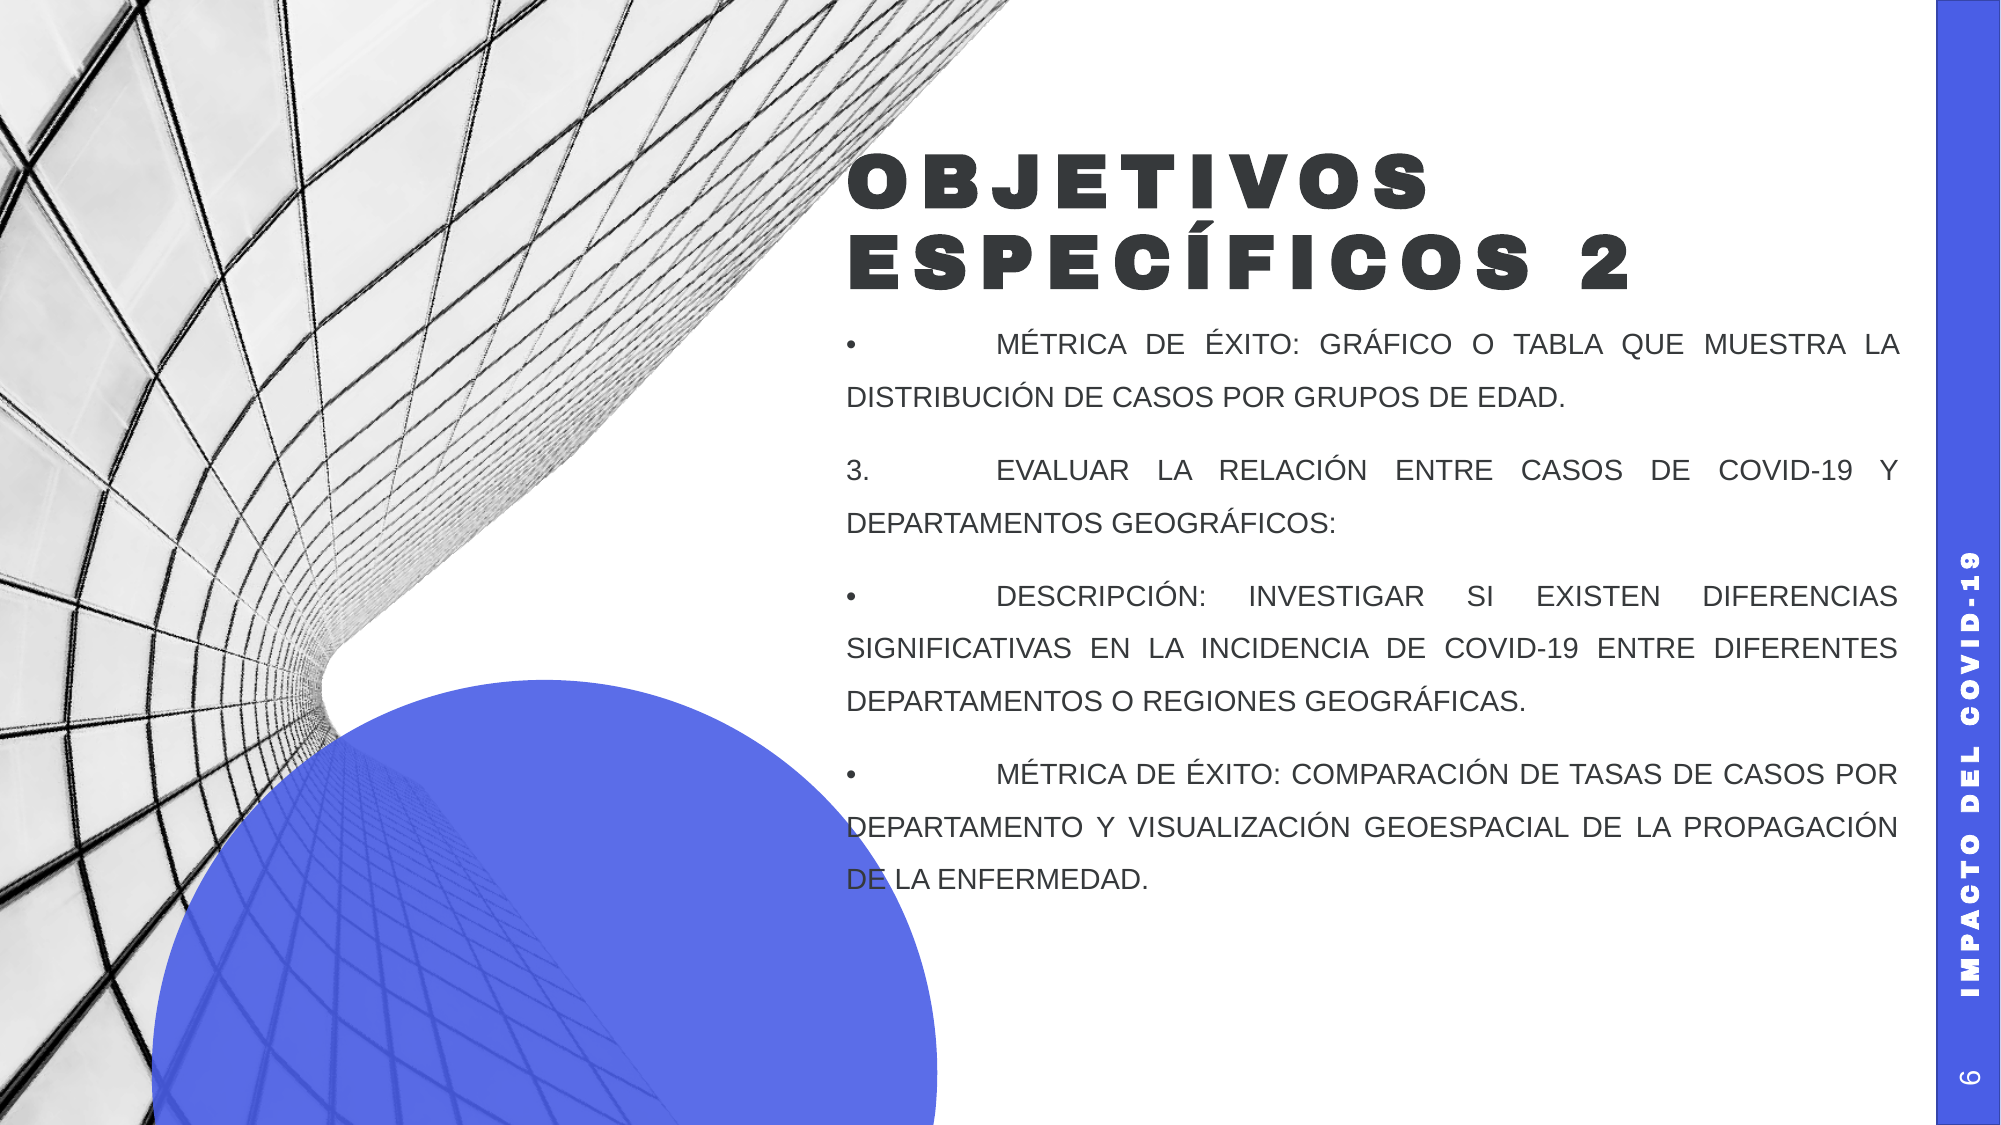

# OBJETIVOS ESPECÍFICOS 2
•	Métrica de éxito: Gráfico o tabla que muestra la distribución de casos por grupos de edad.
3.	Evaluar la relación entre casos de COVID-19 y departamentos geográficos:
•	Descripción: Investigar si existen diferencias significativas en la incidencia de COVID-19 entre diferentes departamentos o regiones geográficas.
•	Métrica de éxito: Comparación de tasas de casos por departamento y visualización geoespacial de la propagación de la enfermedad.
Impacto del COVID-19
6